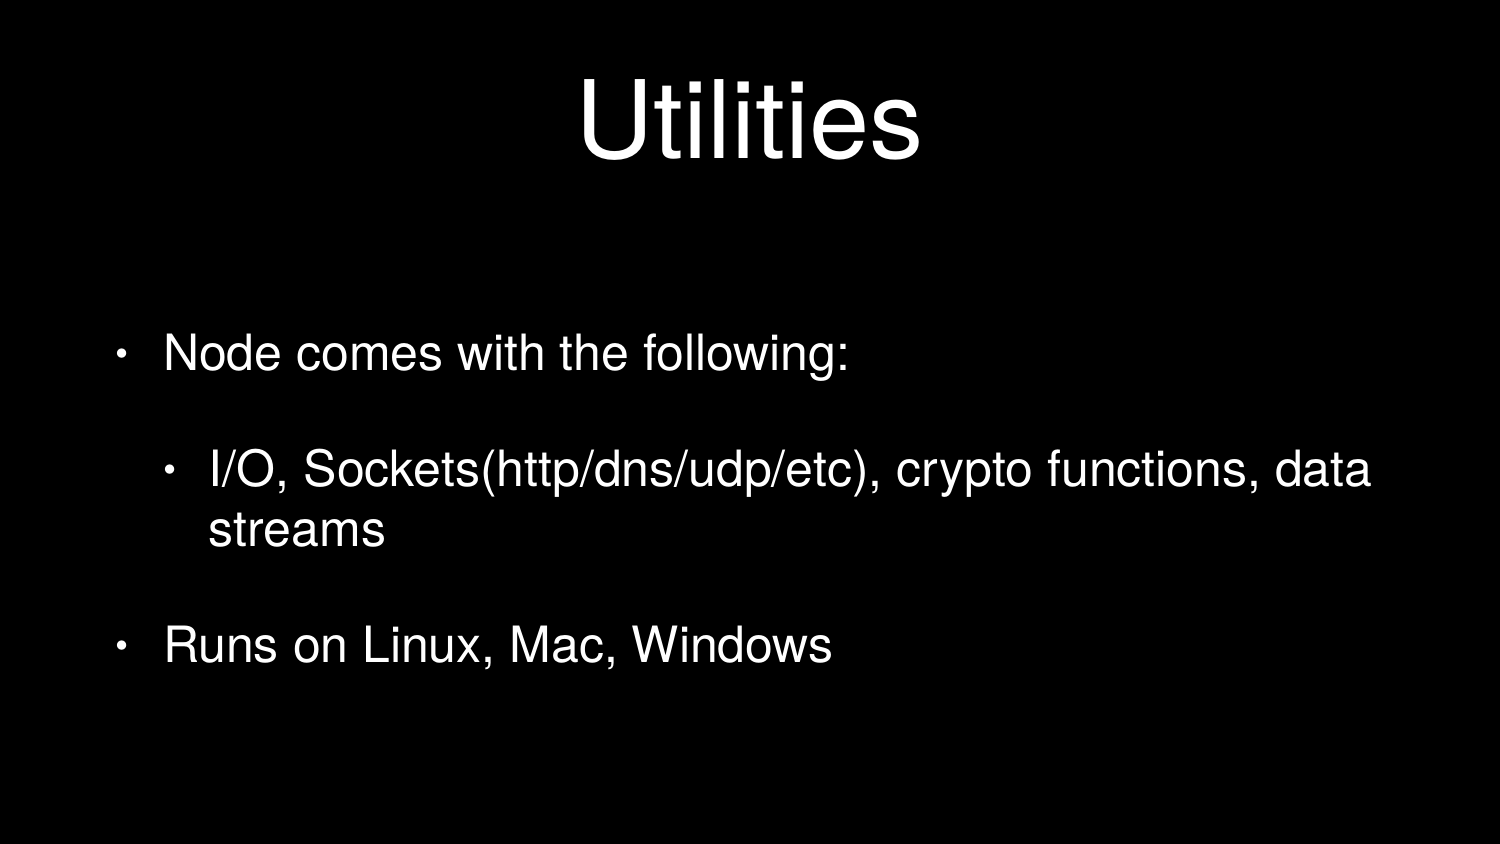

# Utilities
Node comes with the following:
I/O, Sockets(http/dns/udp/etc), crypto functions, data streams
Runs on Linux, Mac, Windows